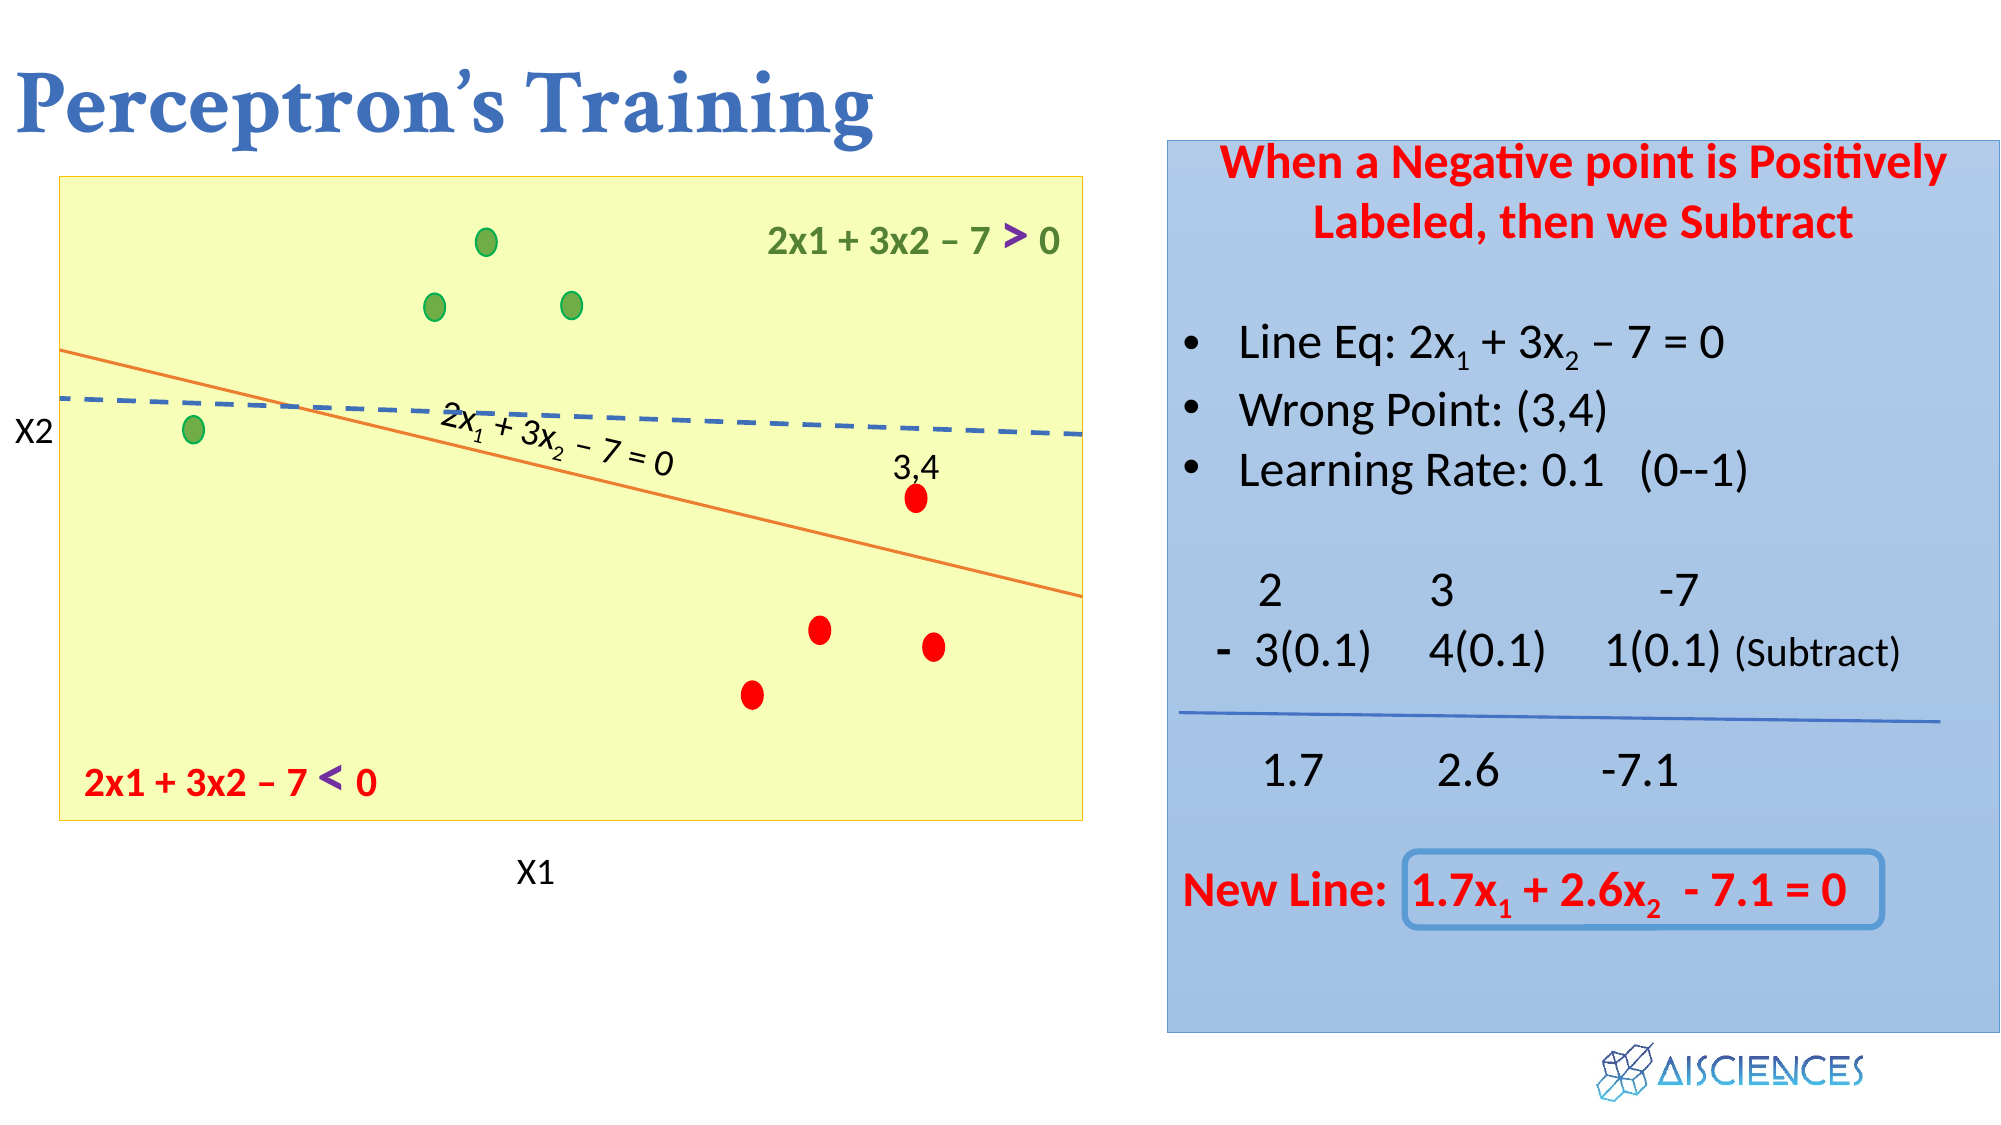

# Perceptron’s Training

When a Negative point is Positively Labeled, then we Subtract

Line Eq: 2x1 + 3x2 – 7 = 0
Wrong Point: (3,4)
Learning Rate: 0.1   (0--1)

2             3	         -7
   -  3(0.1)     4(0.1)     1(0.1) (Subtract)

       1.7          2.6         -7.1

New Line:  1.7x1 + 2.6x2  - 7.1 = 0

2x1 + 3x2 – 7 > 0

X2
2x1 + 3x2 – 7 = 0

3,4

2x1 + 3x2 – 7 < 0

X1